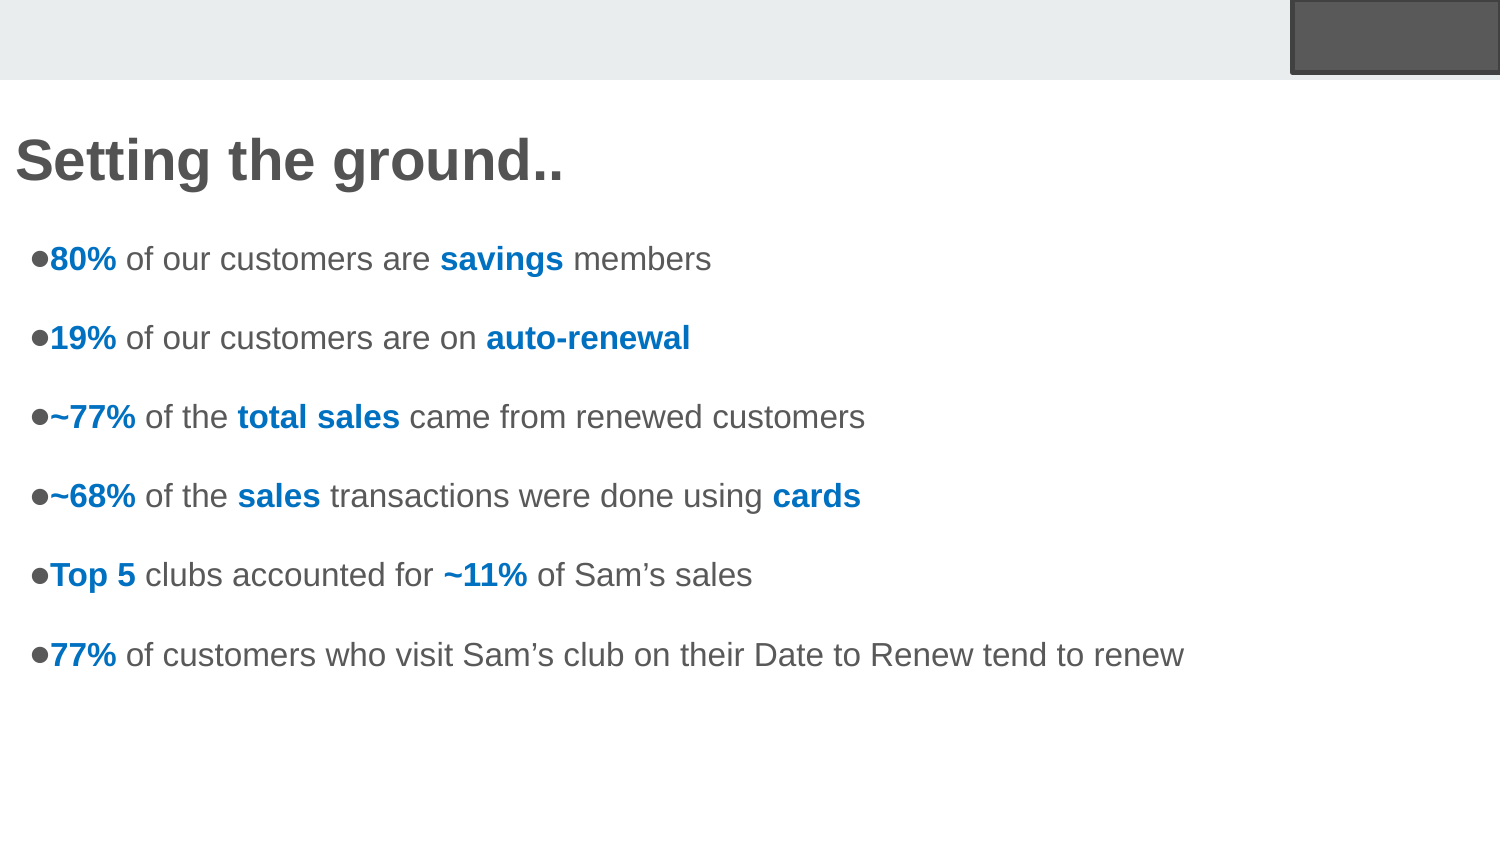

Setting the ground..
80% of our customers are savings members
19% of our customers are on auto-renewal
~77% of the total sales came from renewed customers
~68% of the sales transactions were done using cards
Top 5 clubs accounted for ~11% of Sam’s sales
77% of customers who visit Sam’s club on their Date to Renew tend to renew